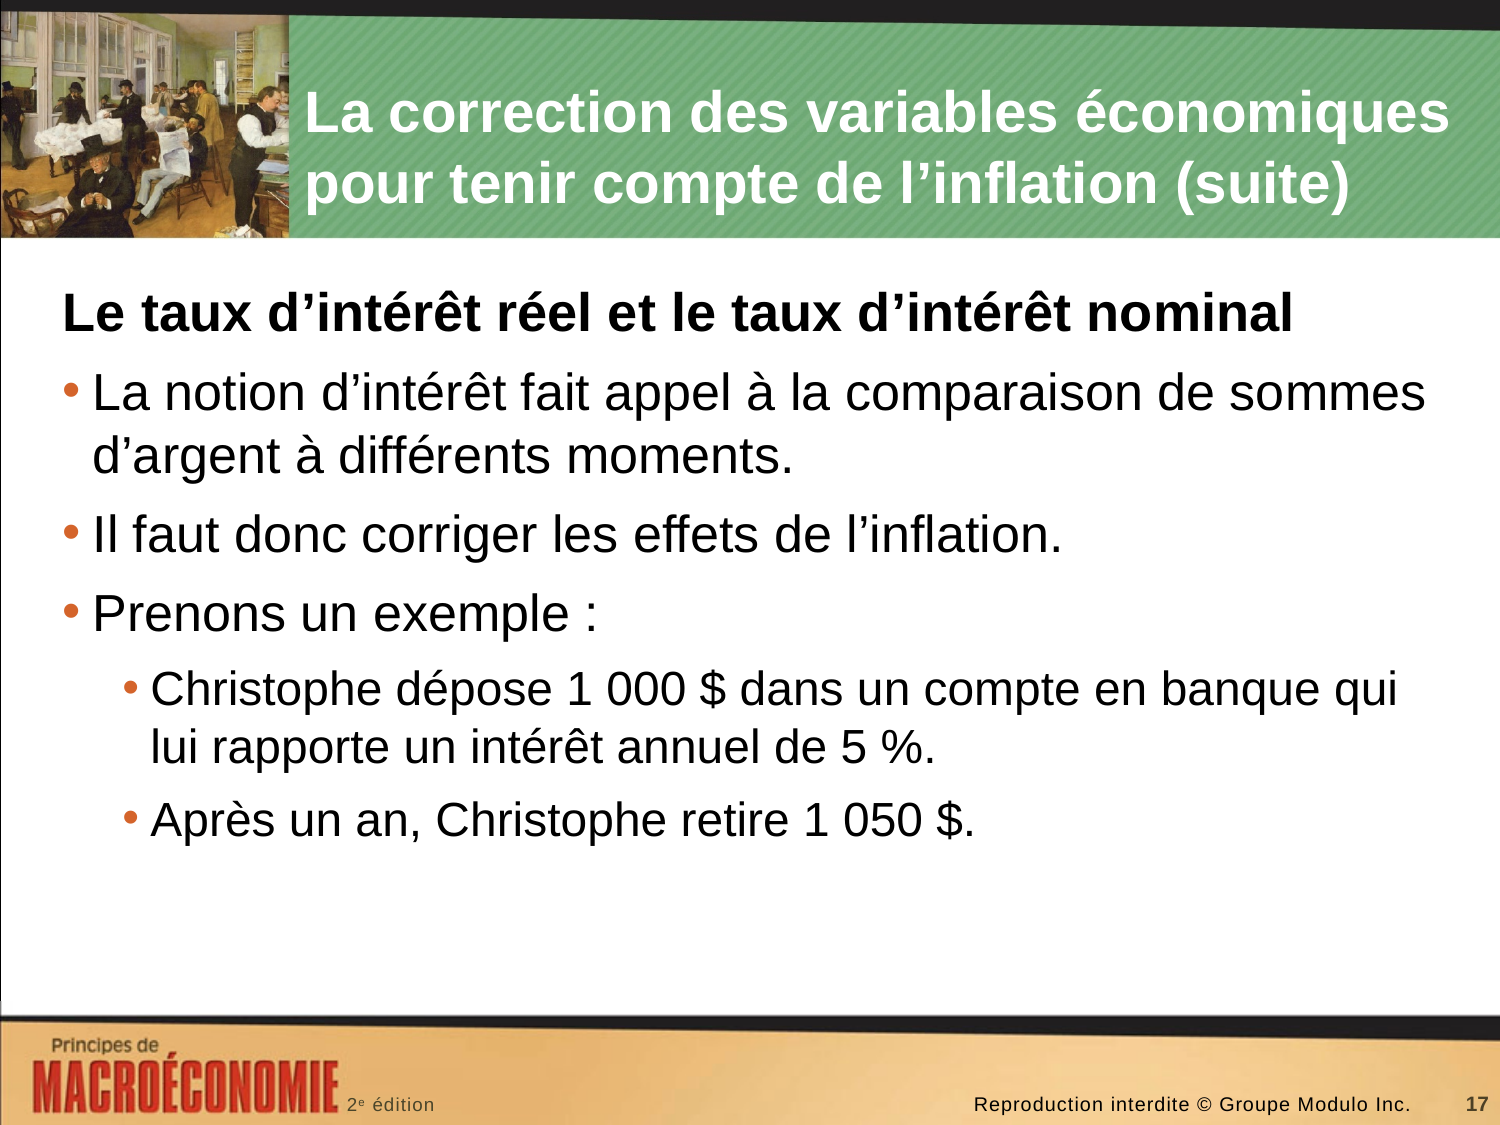

# La correction des variables économiques pour tenir compte de l’inflation (suite)
Le taux d’intérêt réel et le taux d’intérêt nominal
La notion d’intérêt fait appel à la comparaison de sommes d’argent à différents moments.
Il faut donc corriger les effets de l’inflation.
Prenons un exemple :
Christophe dépose 1 000 $ dans un compte en banque qui lui rapporte un intérêt annuel de 5 %.
Après un an, Christophe retire 1 050 $.

17